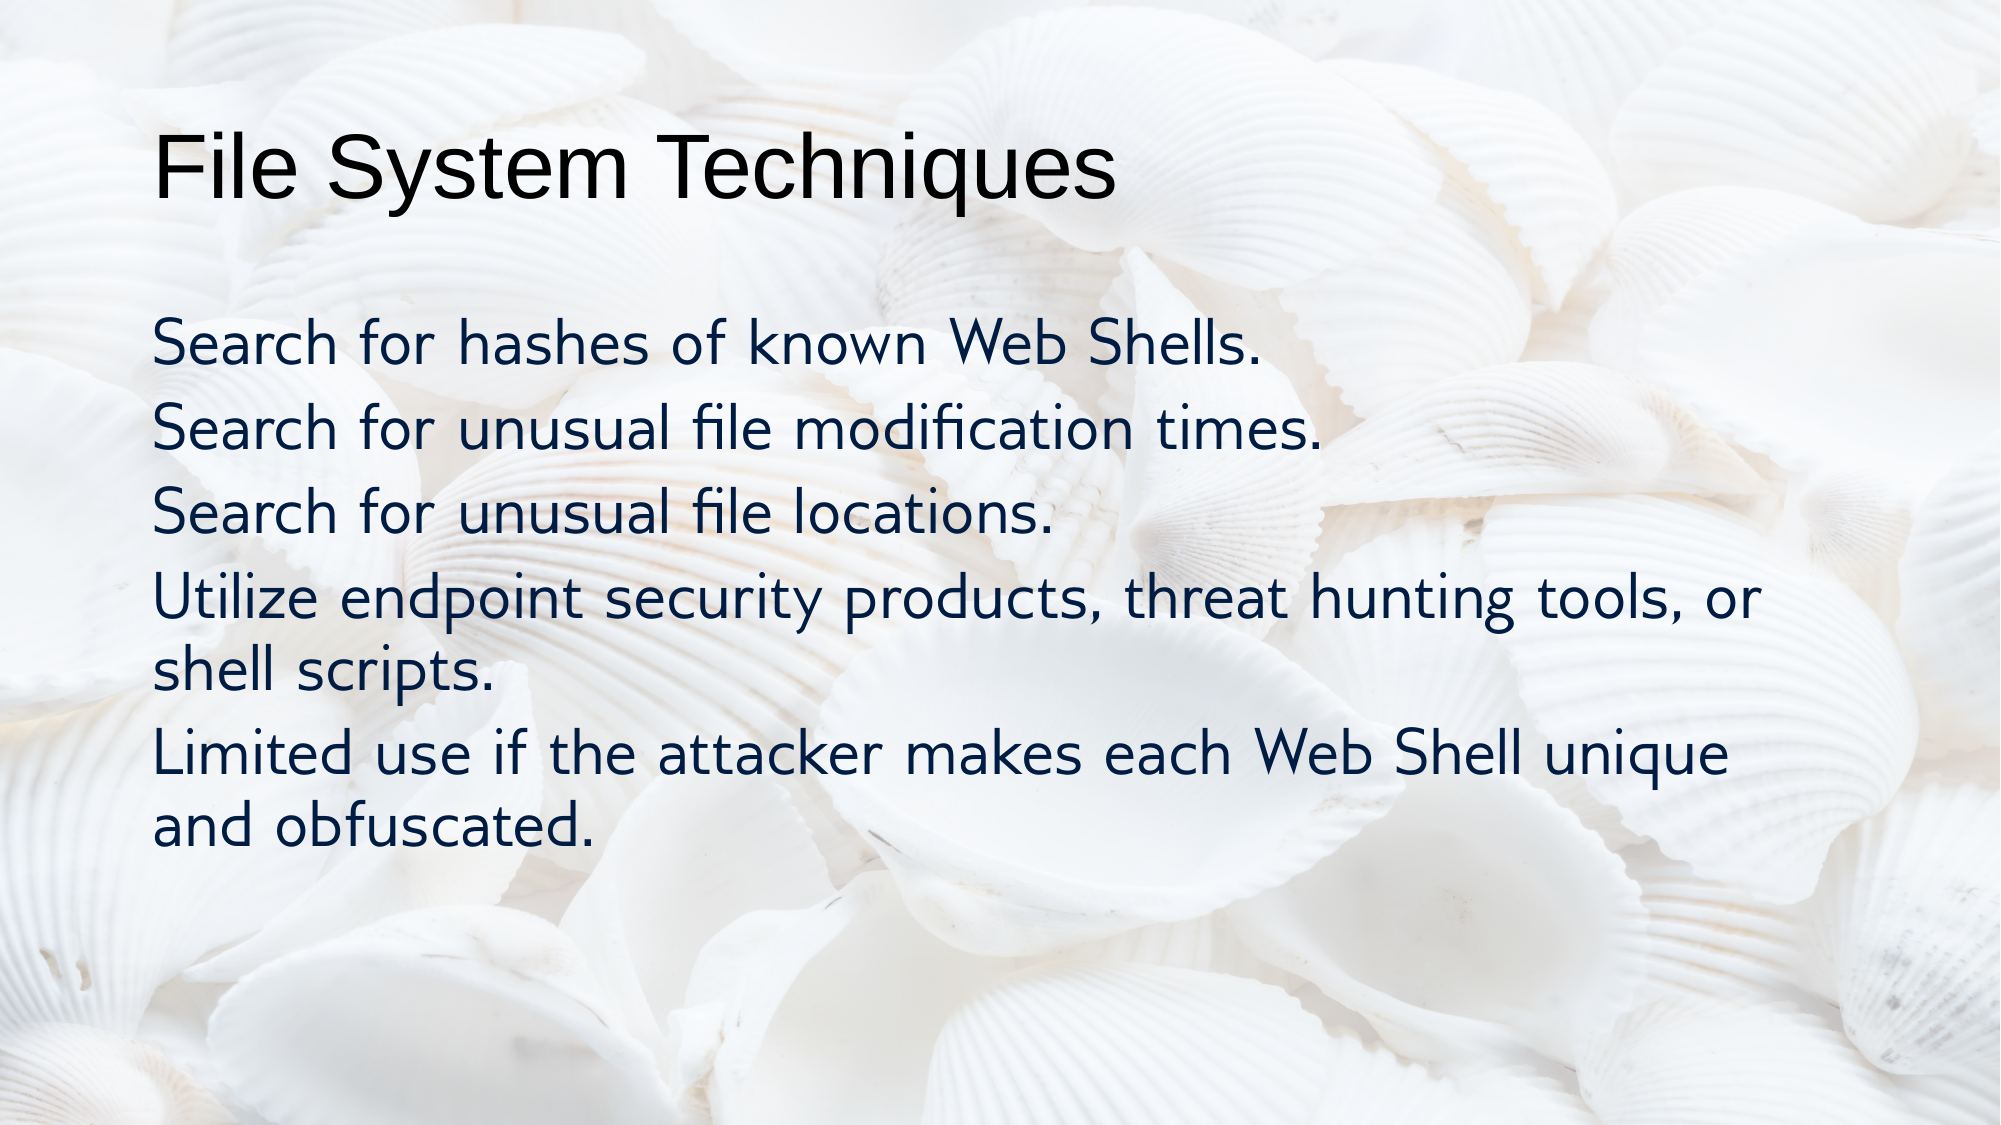

# File System Techniques
Search for hashes of known Web Shells.
Search for unusual file modification times.
Search for unusual file locations.
Utilize endpoint security products, threat hunting tools, or shell scripts.
Limited use if the attacker makes each Web Shell unique and obfuscated.